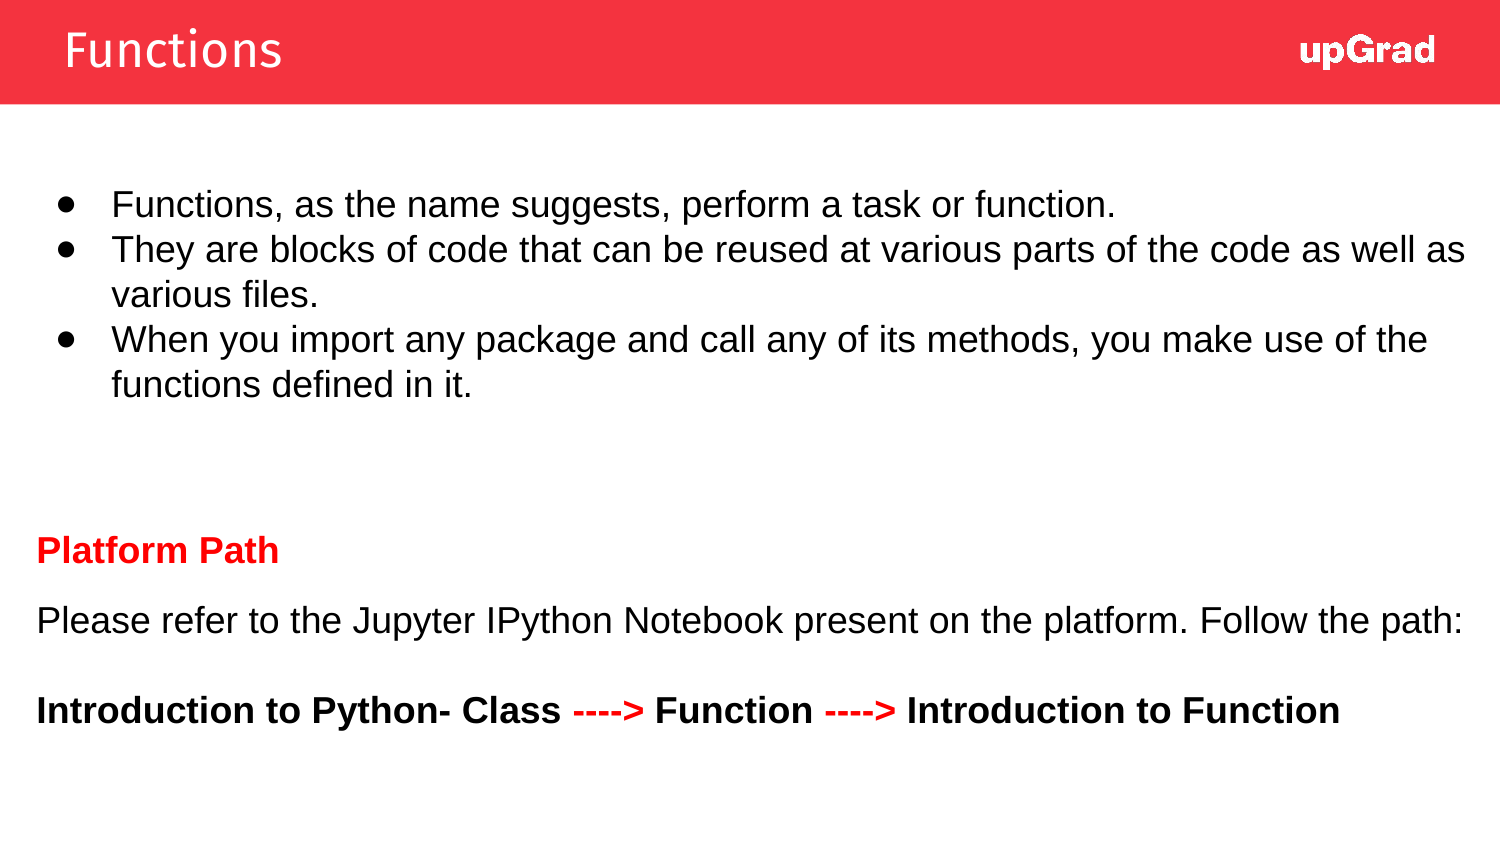

# Functions

Functions, as the name suggests, perform a task or function.
They are blocks of code that can be reused at various parts of the code as well as various files.
When you import any package and call any of its methods, you make use of the functions defined in it.

Platform Path
Please refer to the Jupyter IPython Notebook present on the platform. Follow the path:

Introduction to Python- Class ----> Function ----> Introduction to Function